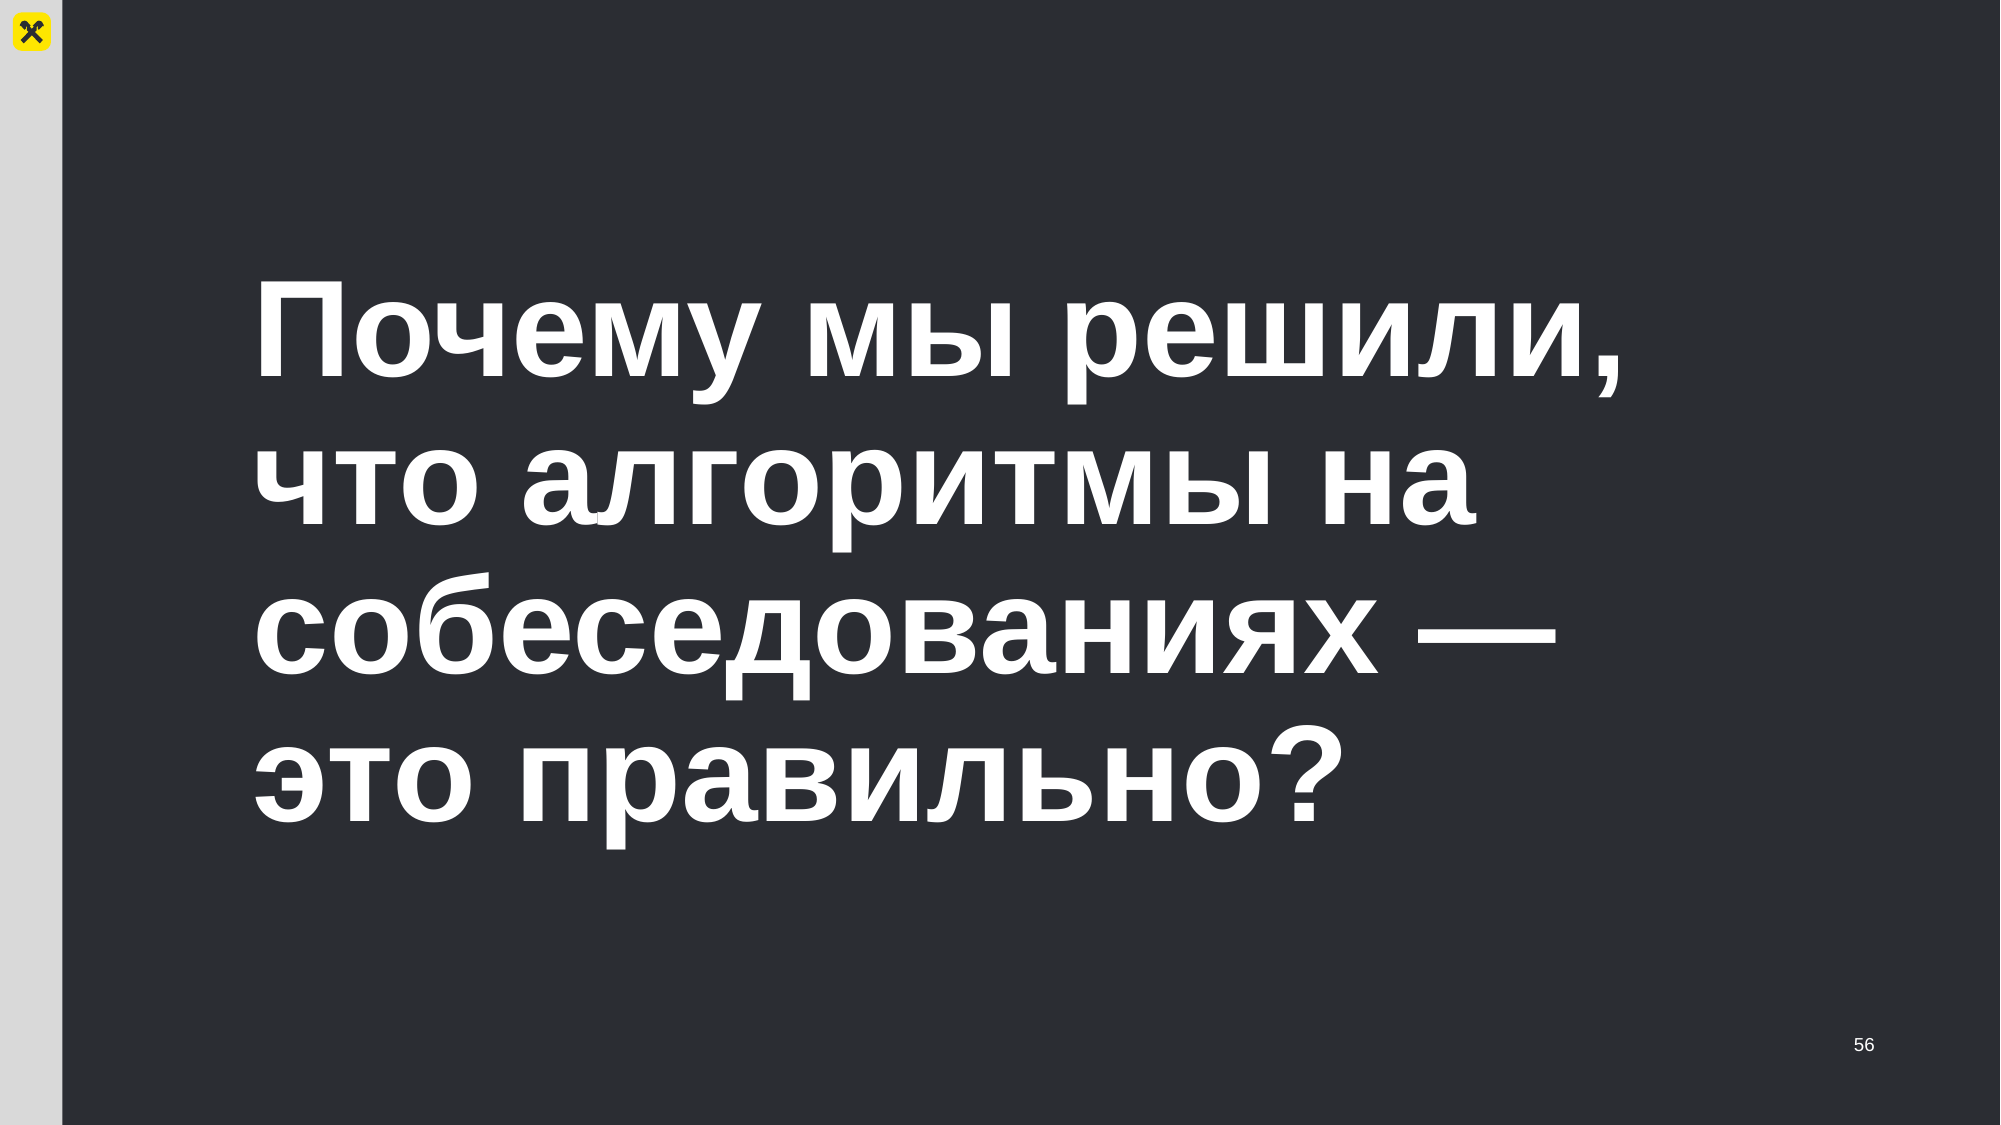

# Почему мы решили, что алгоритмы на собеседованиях — это правильно?
56